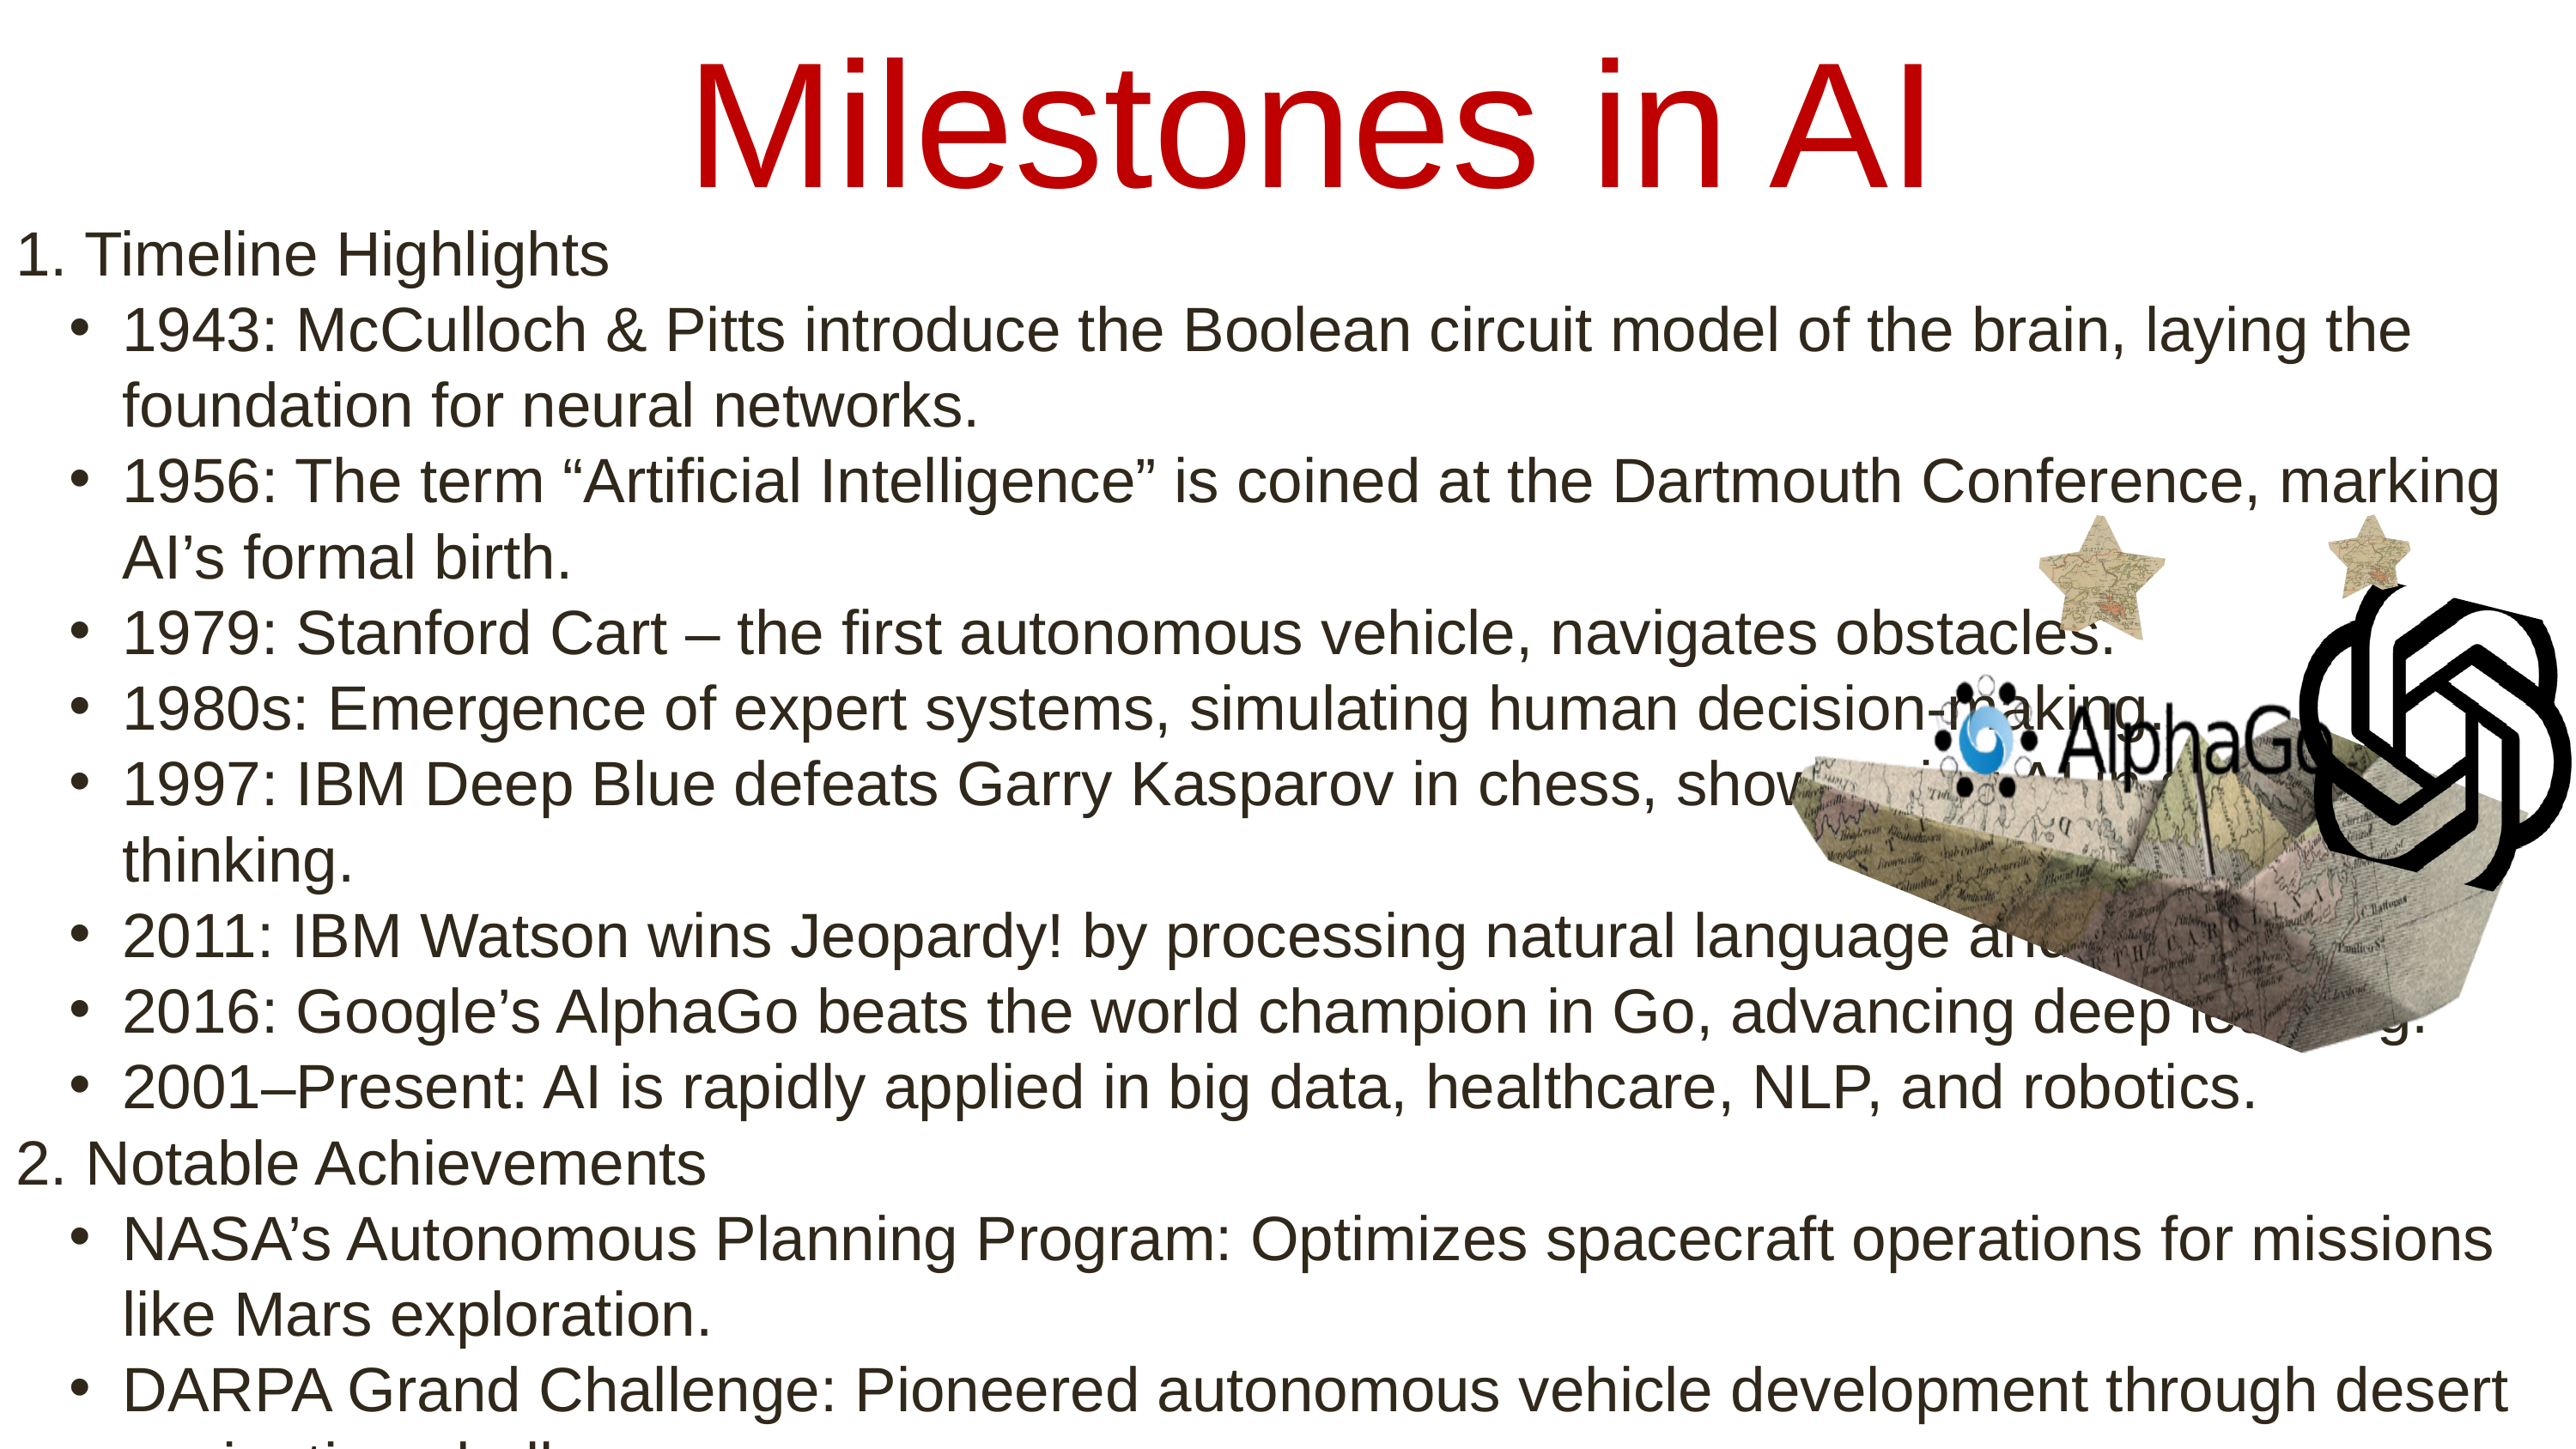

Milestones in AI
1. Timeline Highlights
1943: McCulloch & Pitts introduce the Boolean circuit model of the brain, laying the foundation for neural networks.
1956: The term “Artificial Intelligence” is coined at the Dartmouth Conference, marking AI’s formal birth.
1979: Stanford Cart – the first autonomous vehicle, navigates obstacles.
1980s: Emergence of expert systems, simulating human decision-making.
1997: IBM Deep Blue defeats Garry Kasparov in chess, showcasing AI in strategic thinking.
2011: IBM Watson wins Jeopardy! by processing natural language and vast data.
2016: Google’s AlphaGo beats the world champion in Go, advancing deep learning.
2001–Present: AI is rapidly applied in big data, healthcare, NLP, and robotics.
2. Notable Achievements
NASA’s Autonomous Planning Program: Optimizes spacecraft operations for missions like Mars exploration.
DARPA Grand Challenge: Pioneered autonomous vehicle development through desert navigation challenges.
AI in Medicine: DeepMind’s AlphaFold solves protein folding, revolutionizing biology and drug discovery.
Generative AI (2020s): GPT and DALL-E enable machines to generate text, art, and music, transforming creative industries.